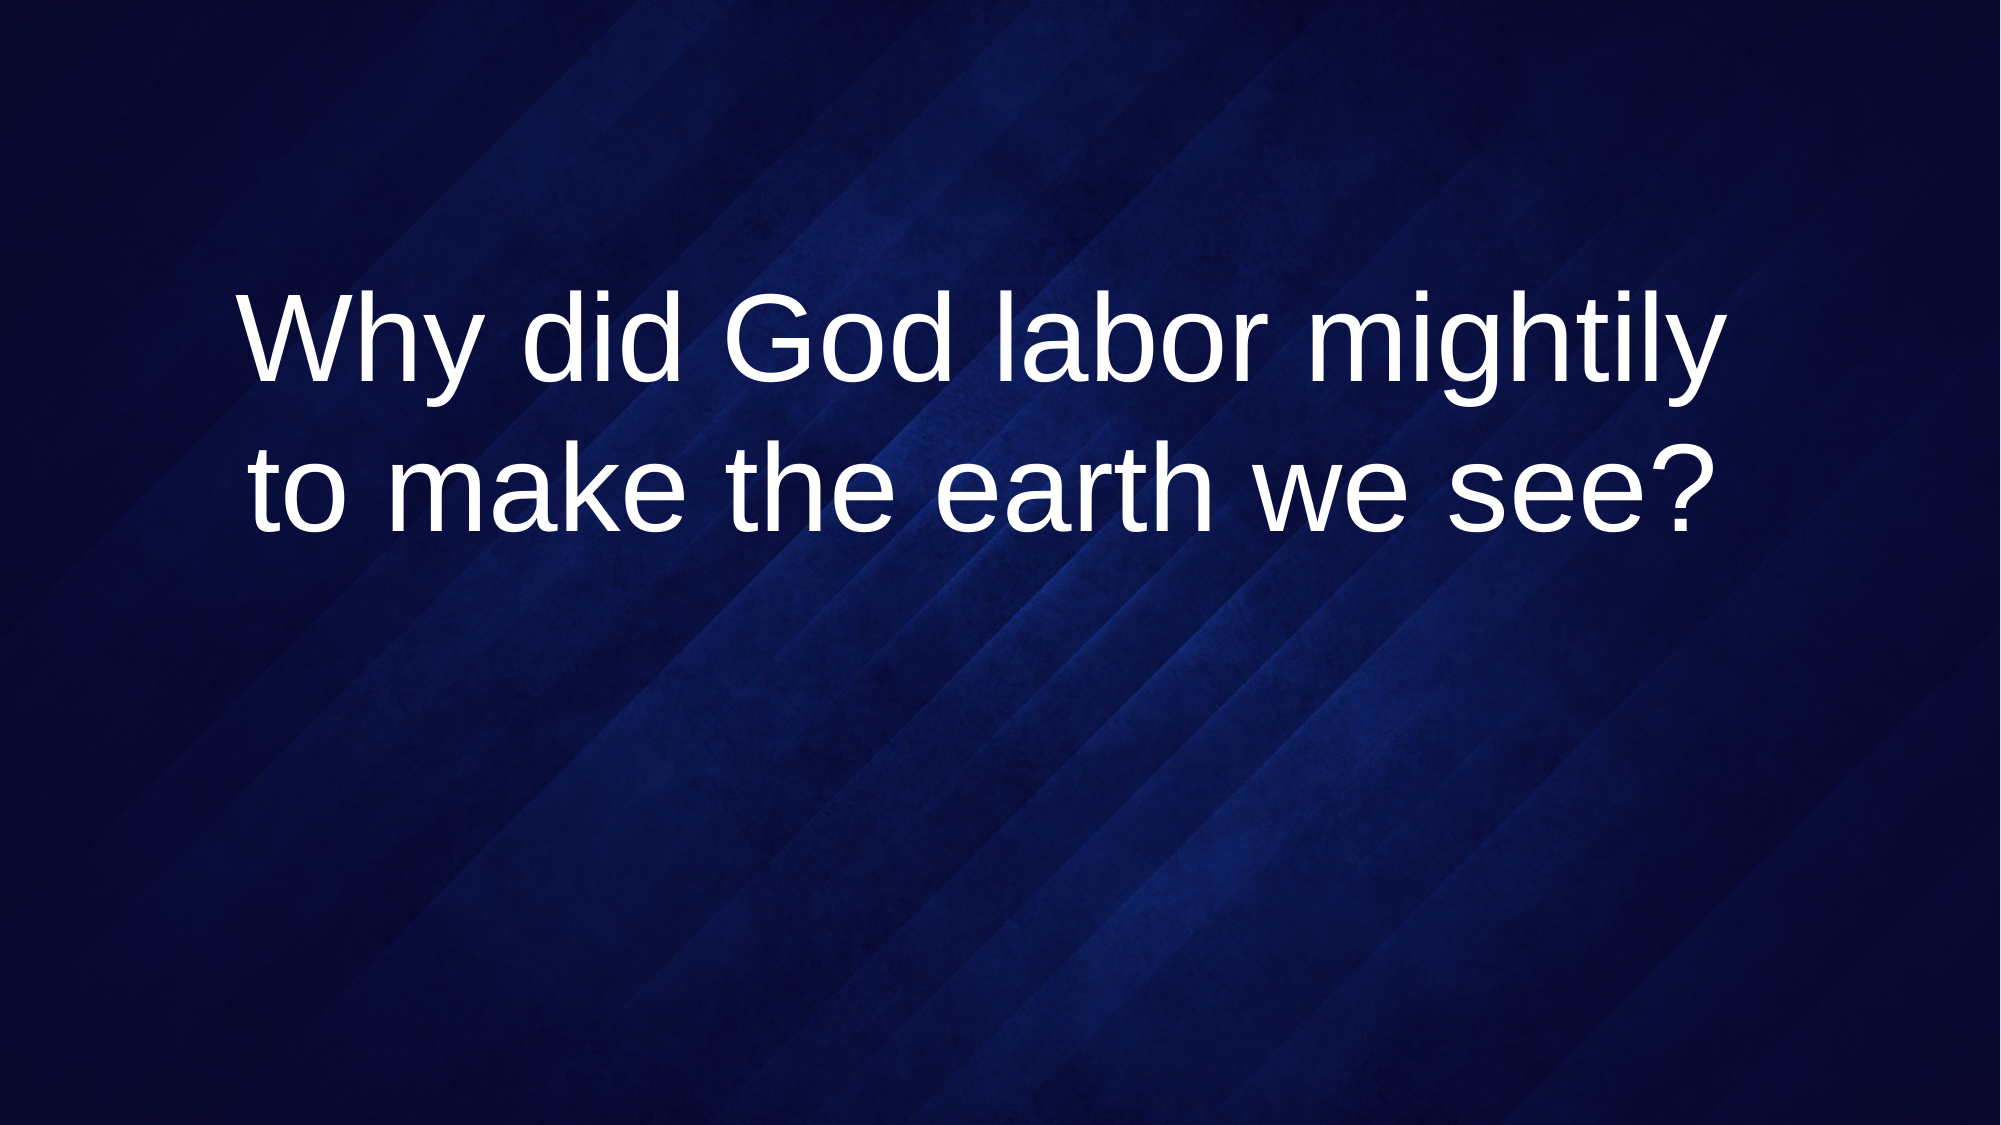

# Why did God labor mightily to make the earth we see?